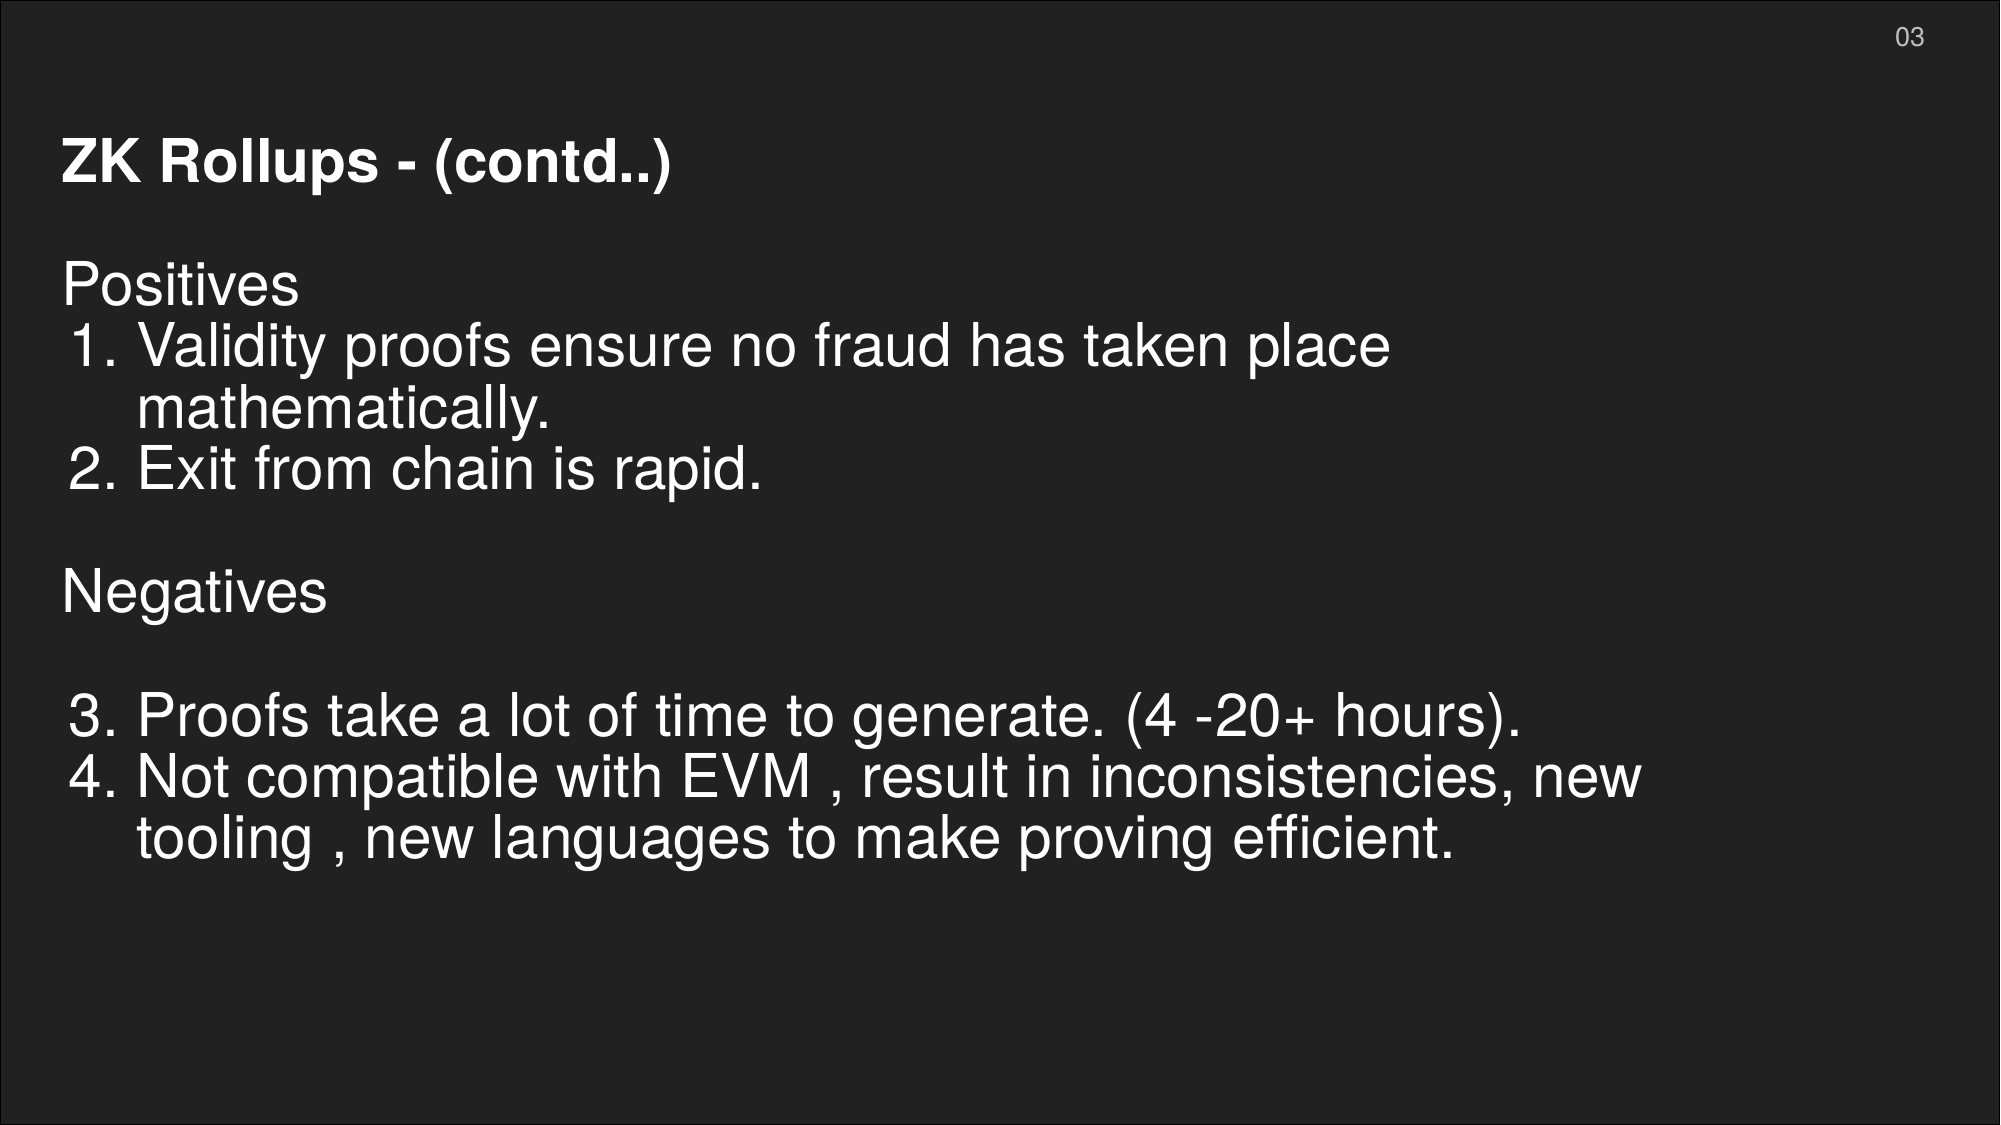

03
ZK Rollups - (contd..)

Positives
Validity proofs ensure no fraud has taken place mathematically.
Exit from chain is rapid.

Negatives

Proofs take a lot of time to generate. (4 -20+ hours).
Not compatible with EVM , result in inconsistencies, new tooling , new languages to make proving efficient.